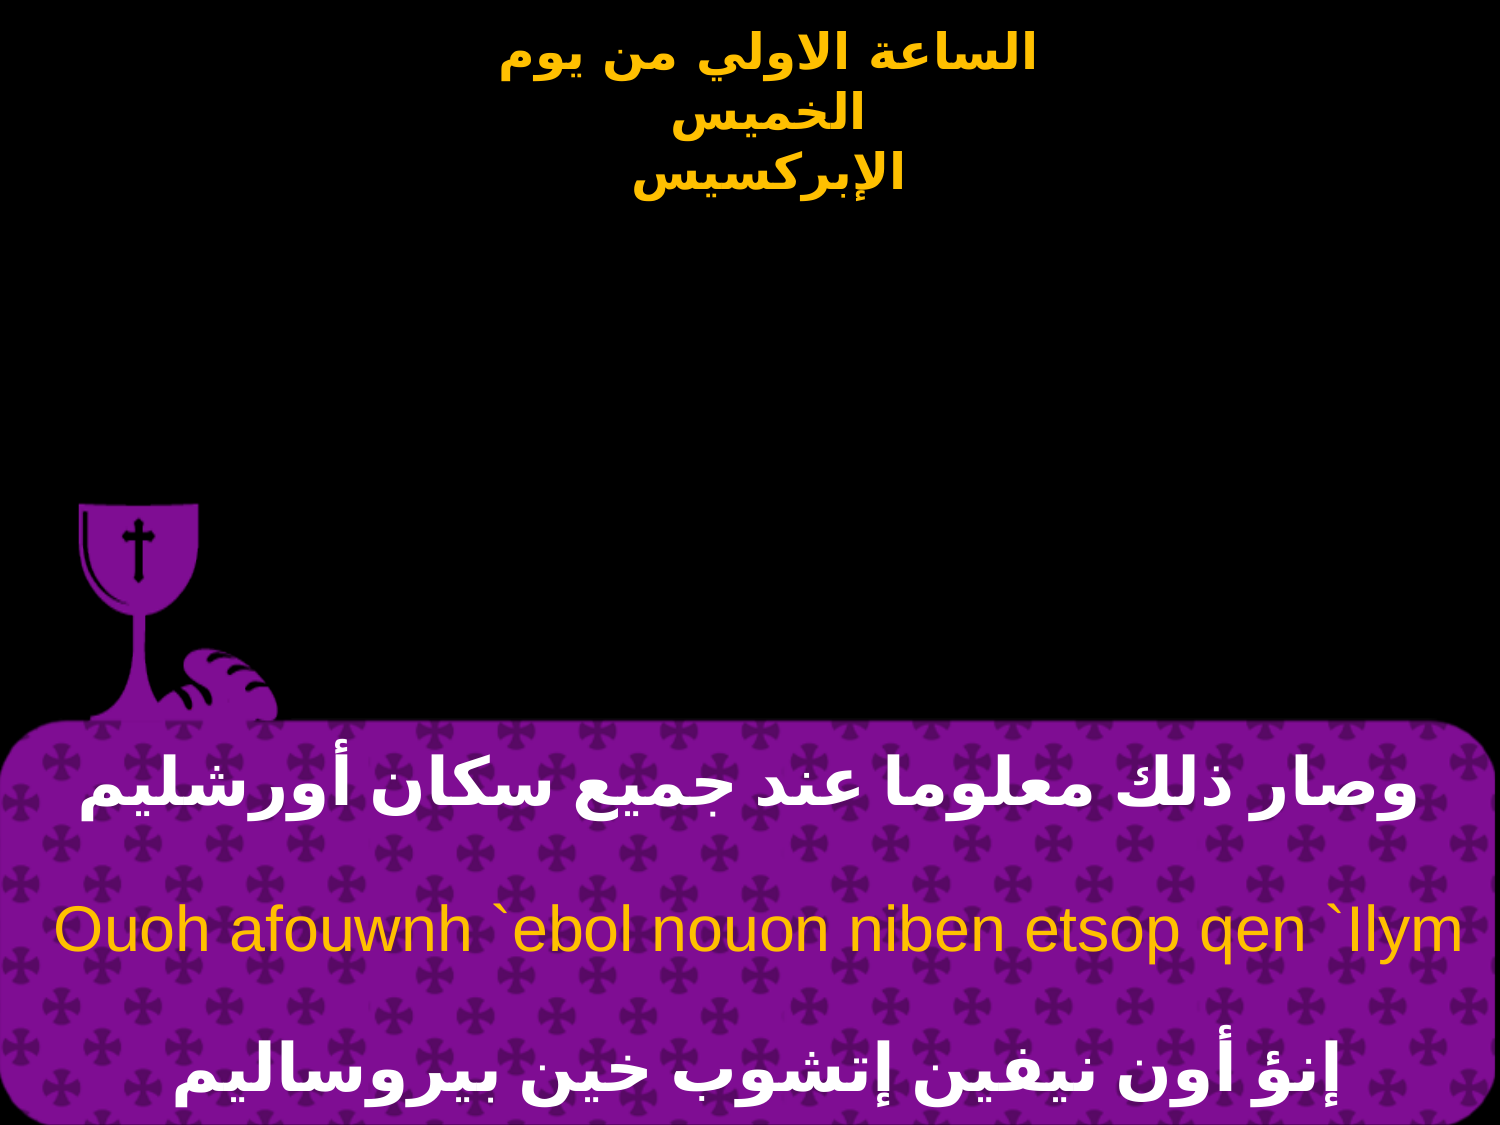

# وصار ذلك معلوما عند جميع سكان أورشليم
 Ouoh afouwnh `ebol nouon niben etsop qen `Ilym
إنؤ أون نيفين إتشوب خين بيروساليم